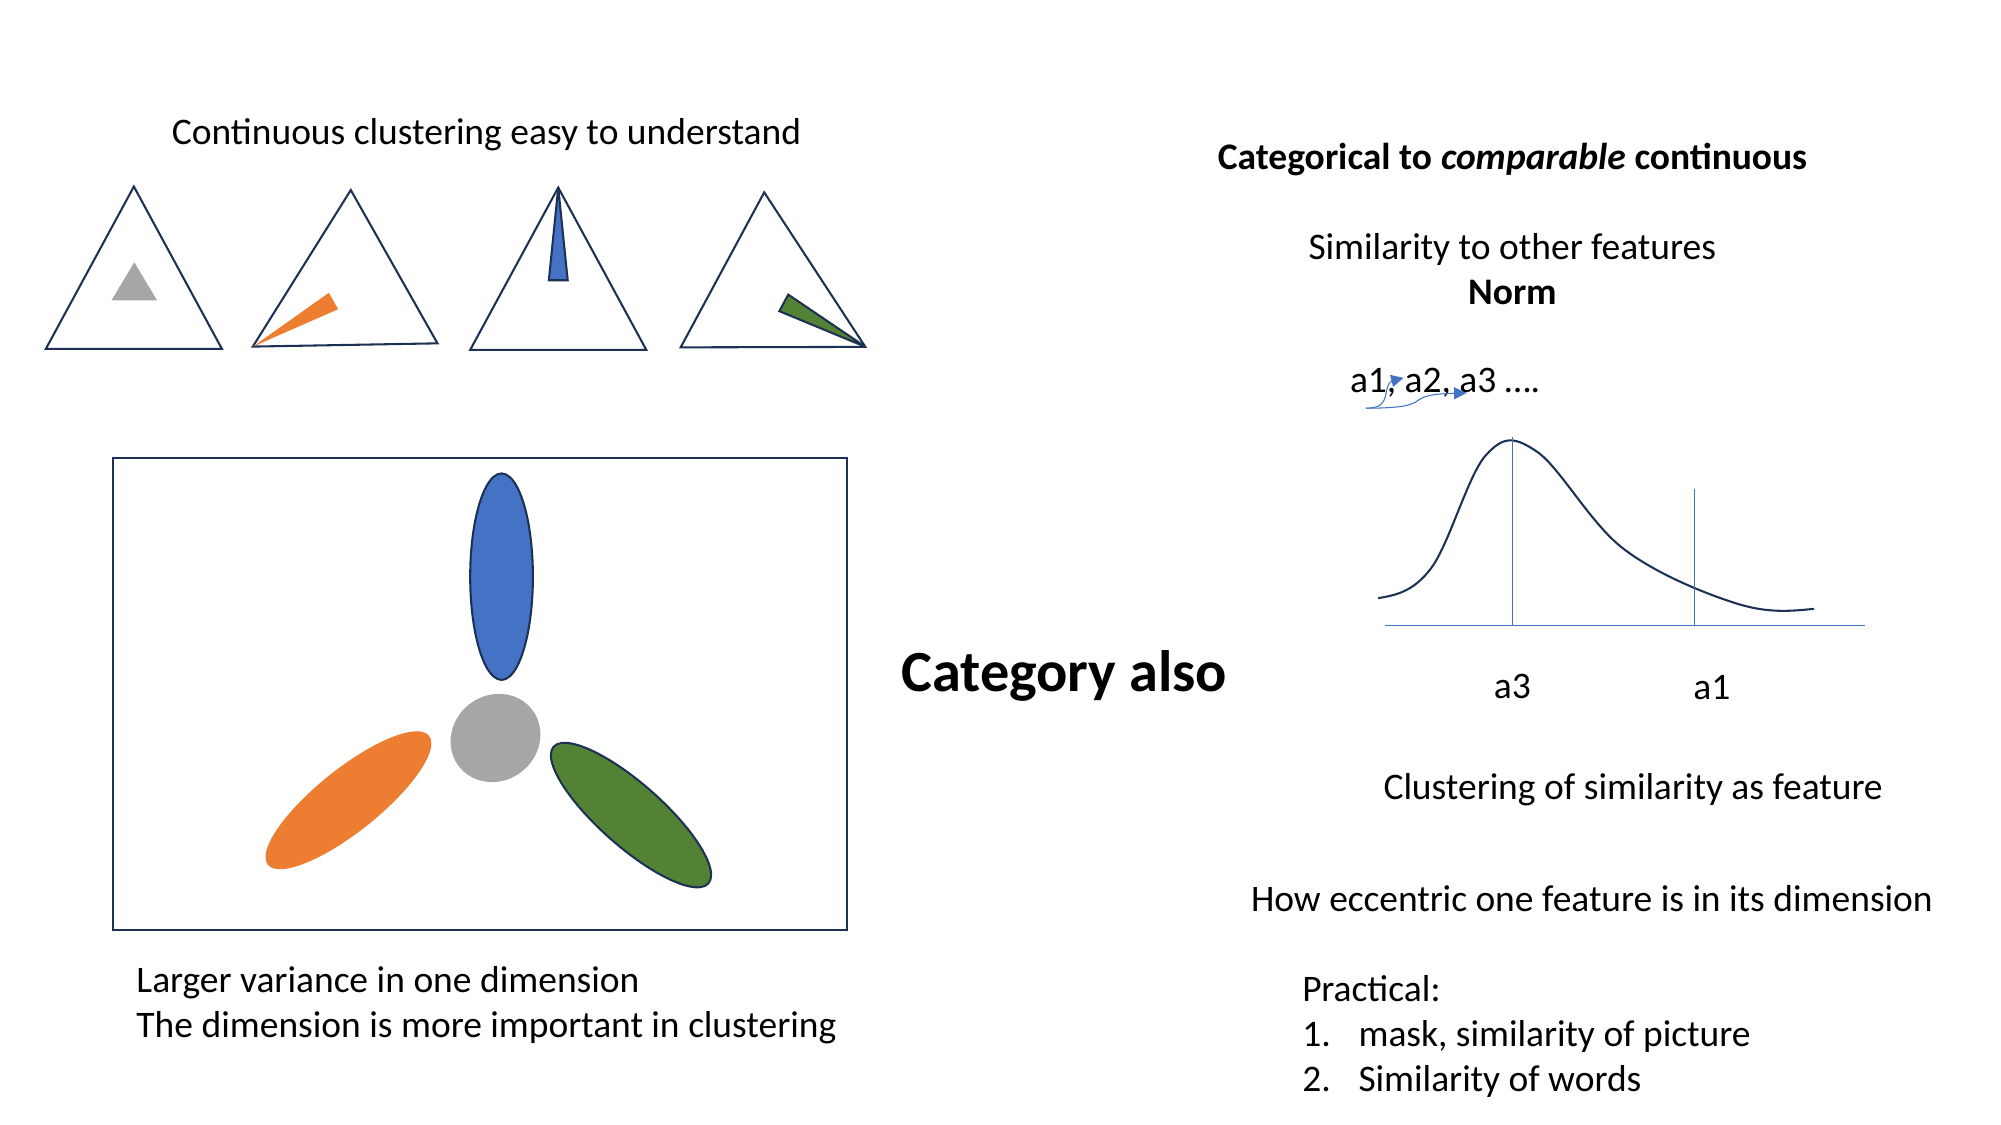

Continuous clustering easy to understand
Categorical to comparable continuous

Similarity to other features
Norm

a1, a2, a3 ….

Category also
a3
a1

Clustering of similarity as feature
How eccentric one feature is in its dimension
Larger variance in one dimension
The dimension is more important in clustering
Practical:
mask, similarity of picture
Similarity of words